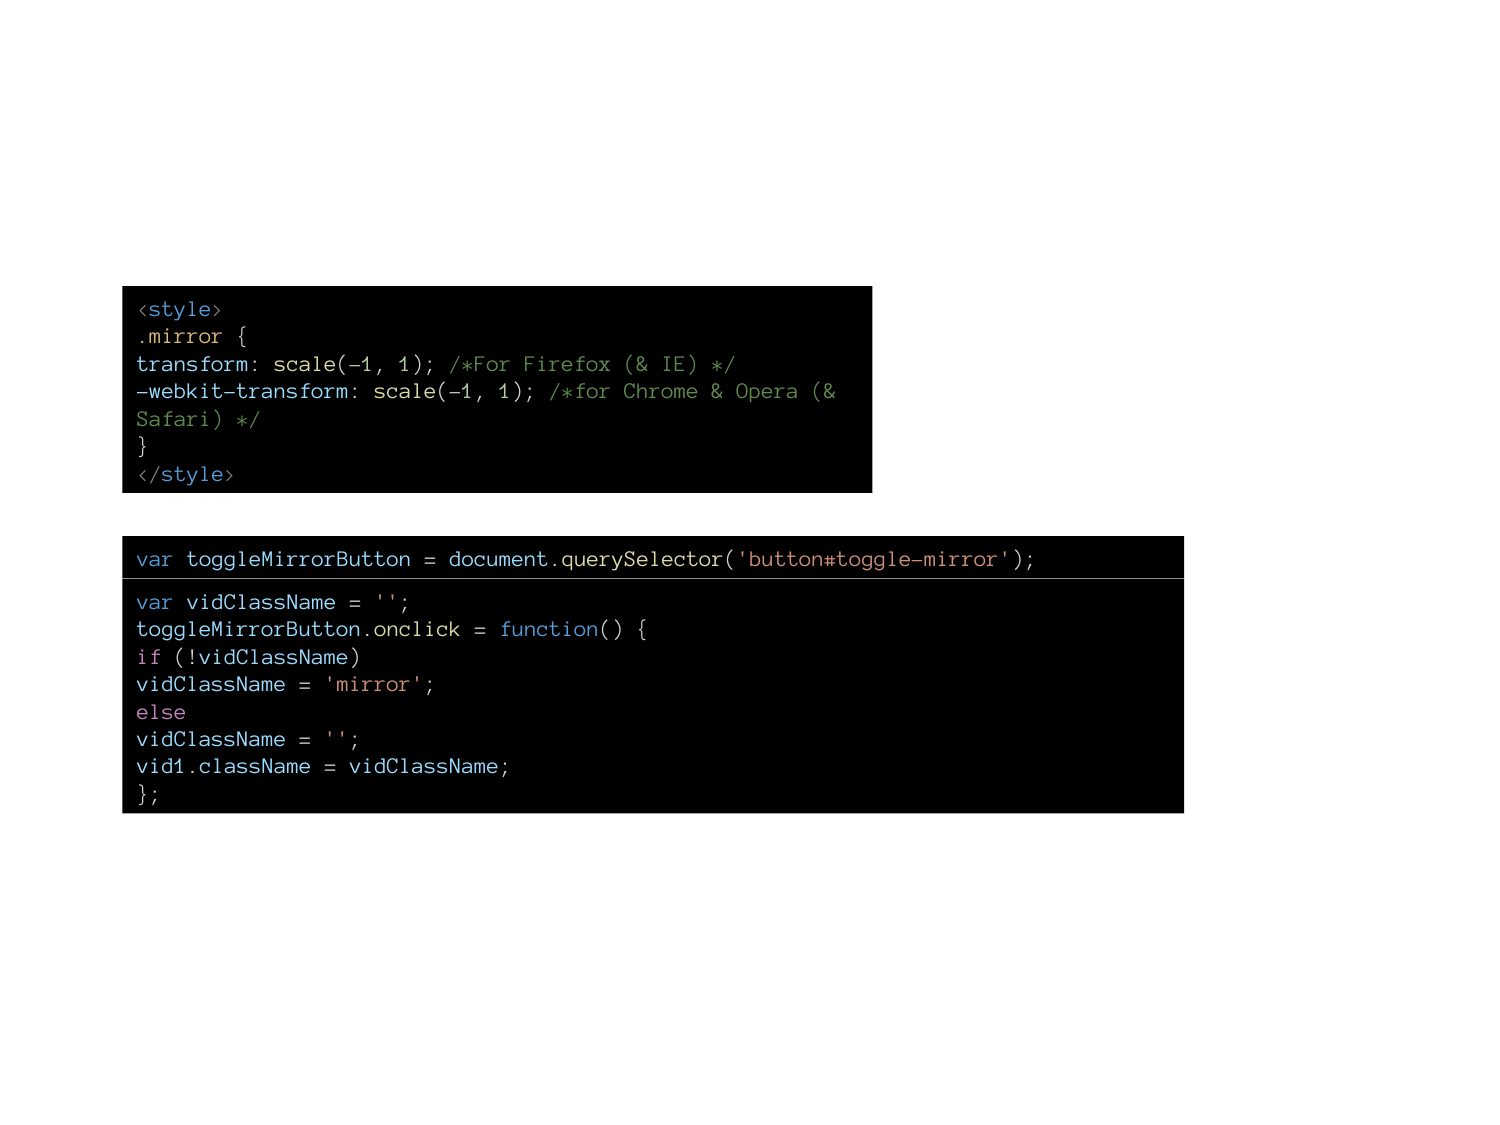

<style>
.mirror {
transform: scale(-1, 1); /*For Firefox (& IE) */
-webkit-transform: scale(-1, 1); /*for Chrome & Opera (& Safari) */
}
</style>
var toggleMirrorButton = document.querySelector('button#toggle-mirror');
var vidClassName = '';
toggleMirrorButton.onclick = function() {
if (!vidClassName)
vidClassName = 'mirror';
else
vidClassName = '';
vid1.className = vidClassName;
};